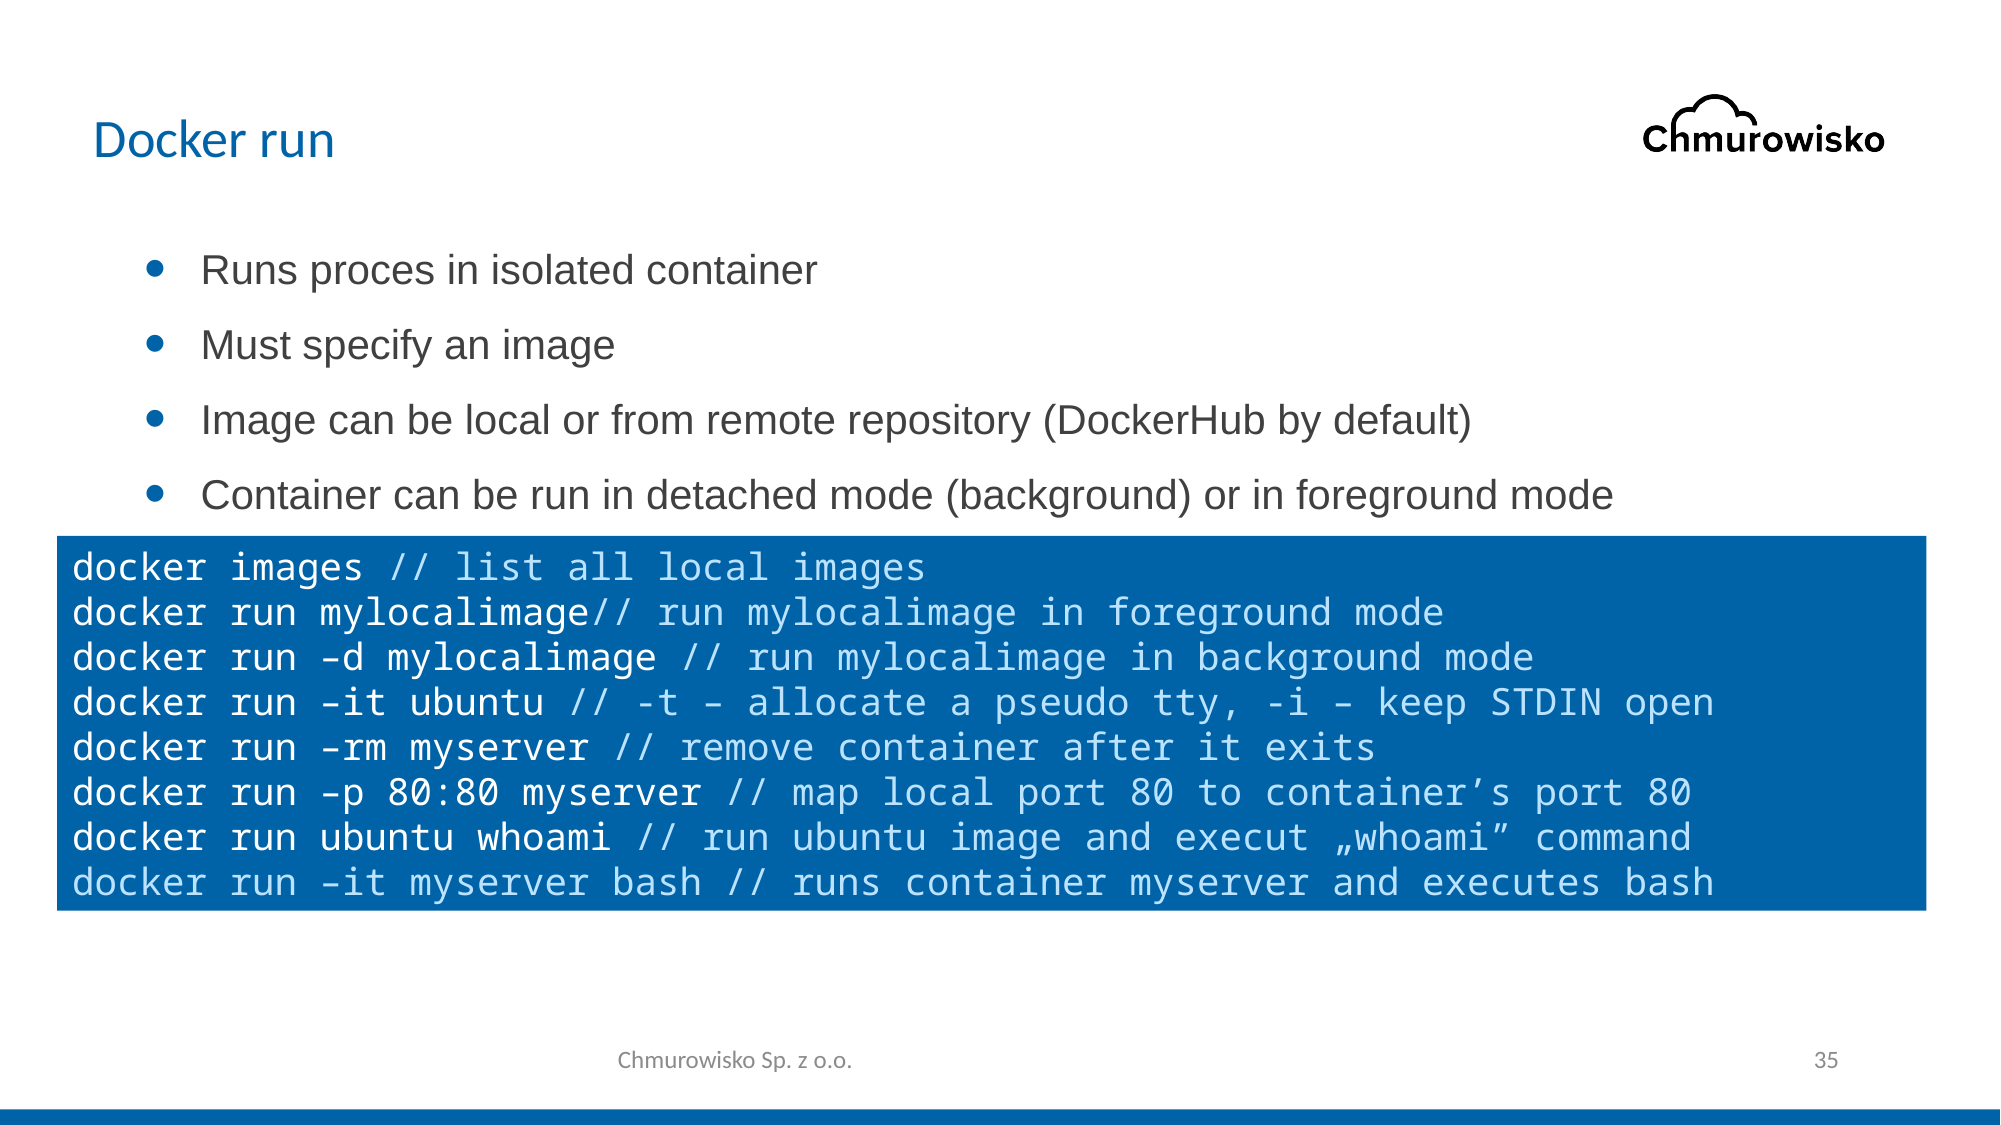

# Docker run
Runs proces in isolated container
Must specify an image
Image can be local or from remote repository (DockerHub by default)
Container can be run in detached mode (background) or in foreground mode

docker images // list all local images
​docker run mylocalimage// run mylocalimage in foreground mode
docker run –d mylocalimage // run mylocalimage in background mode
docker run –it ubuntu // -t – allocate a pseudo tty, -i – keep STDIN open
docker run –rm myserver // remove container after it exits
docker run –p 80:80 myserver // map local port 80 to container’s port 80
docker run ubuntu whoami // run ubuntu image and execut „whoami” command
docker run –it myserver bash // runs container myserver and executes bash

Chmurowisko Sp. z o.o.

35